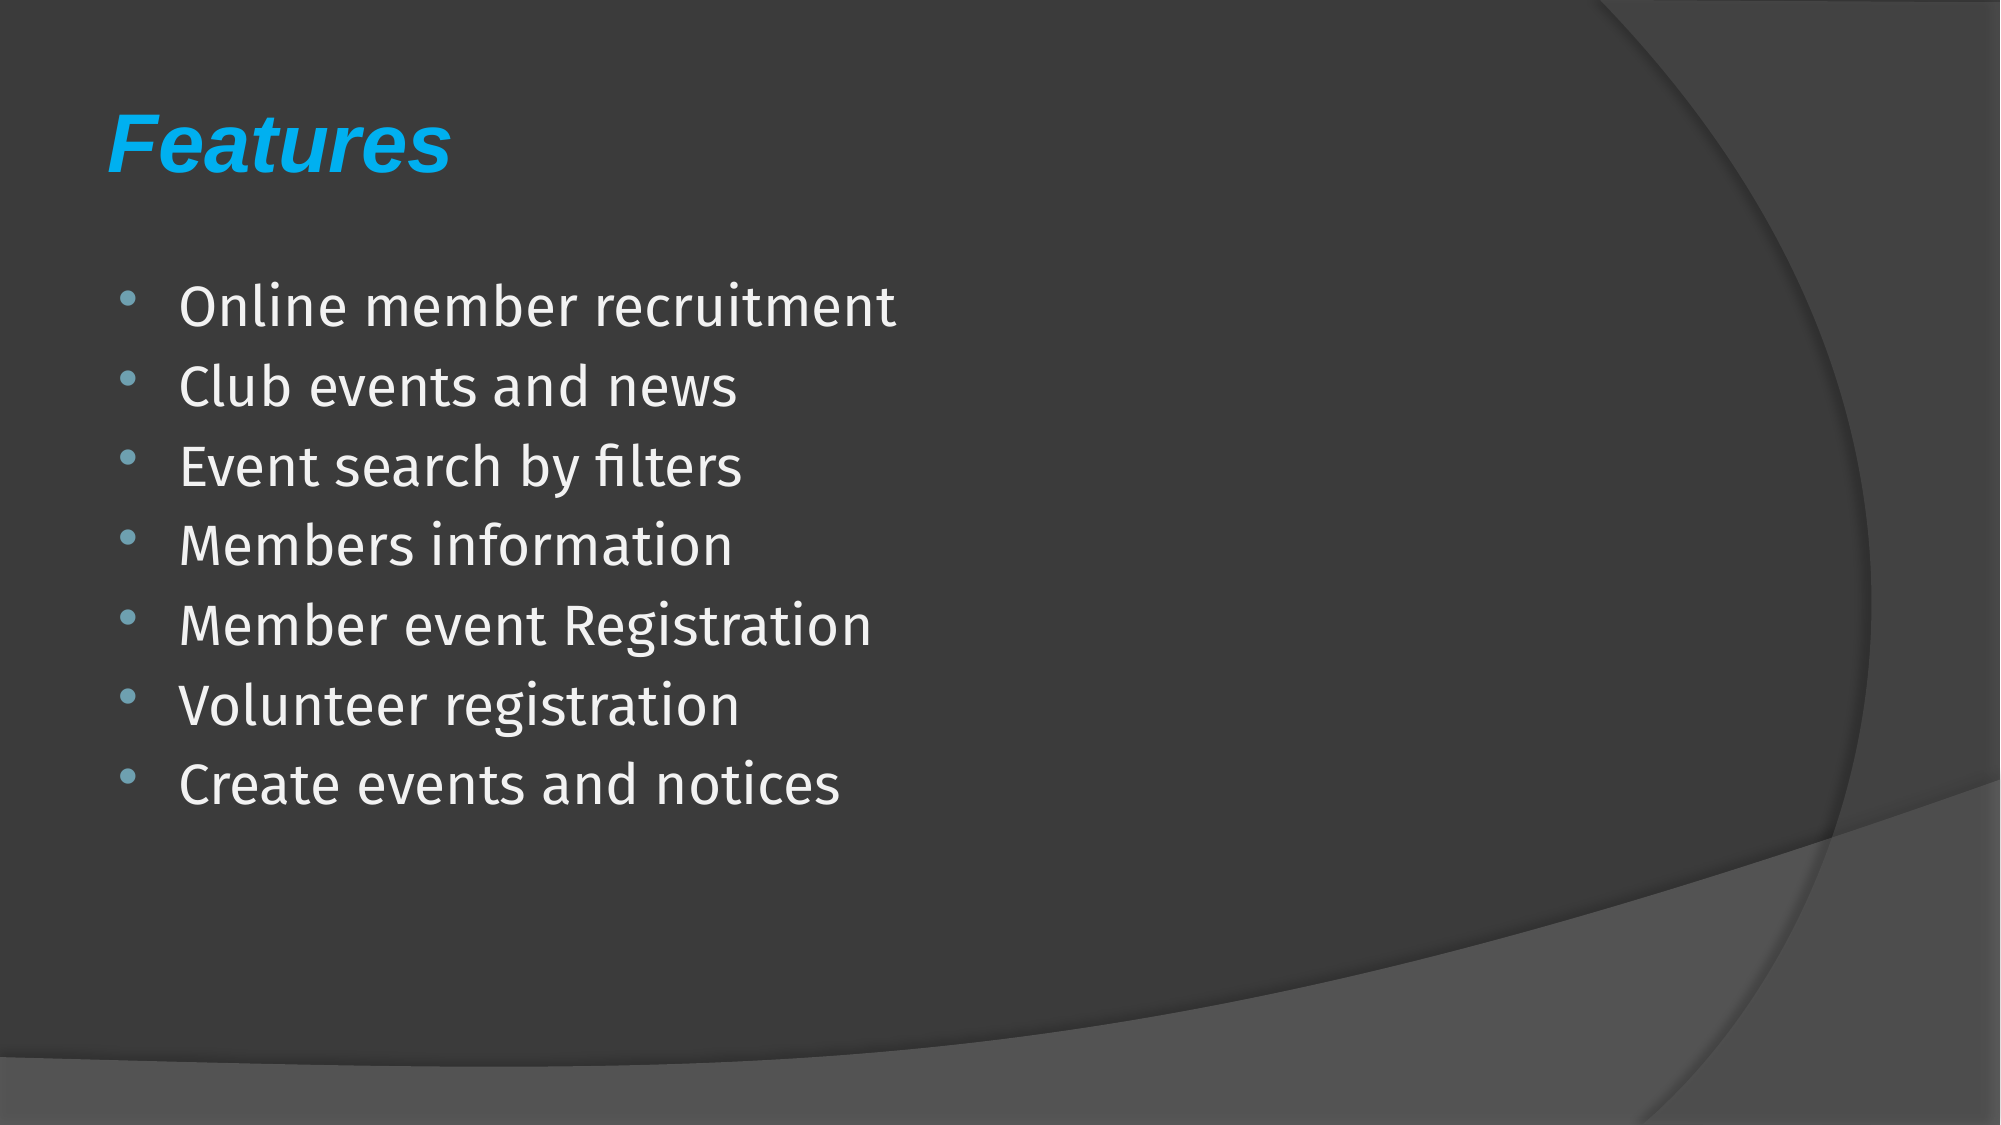

# Features
Online member recruitment
Club events and news
Event search by filters
Members information
Member event Registration
Volunteer registration
Create events and notices